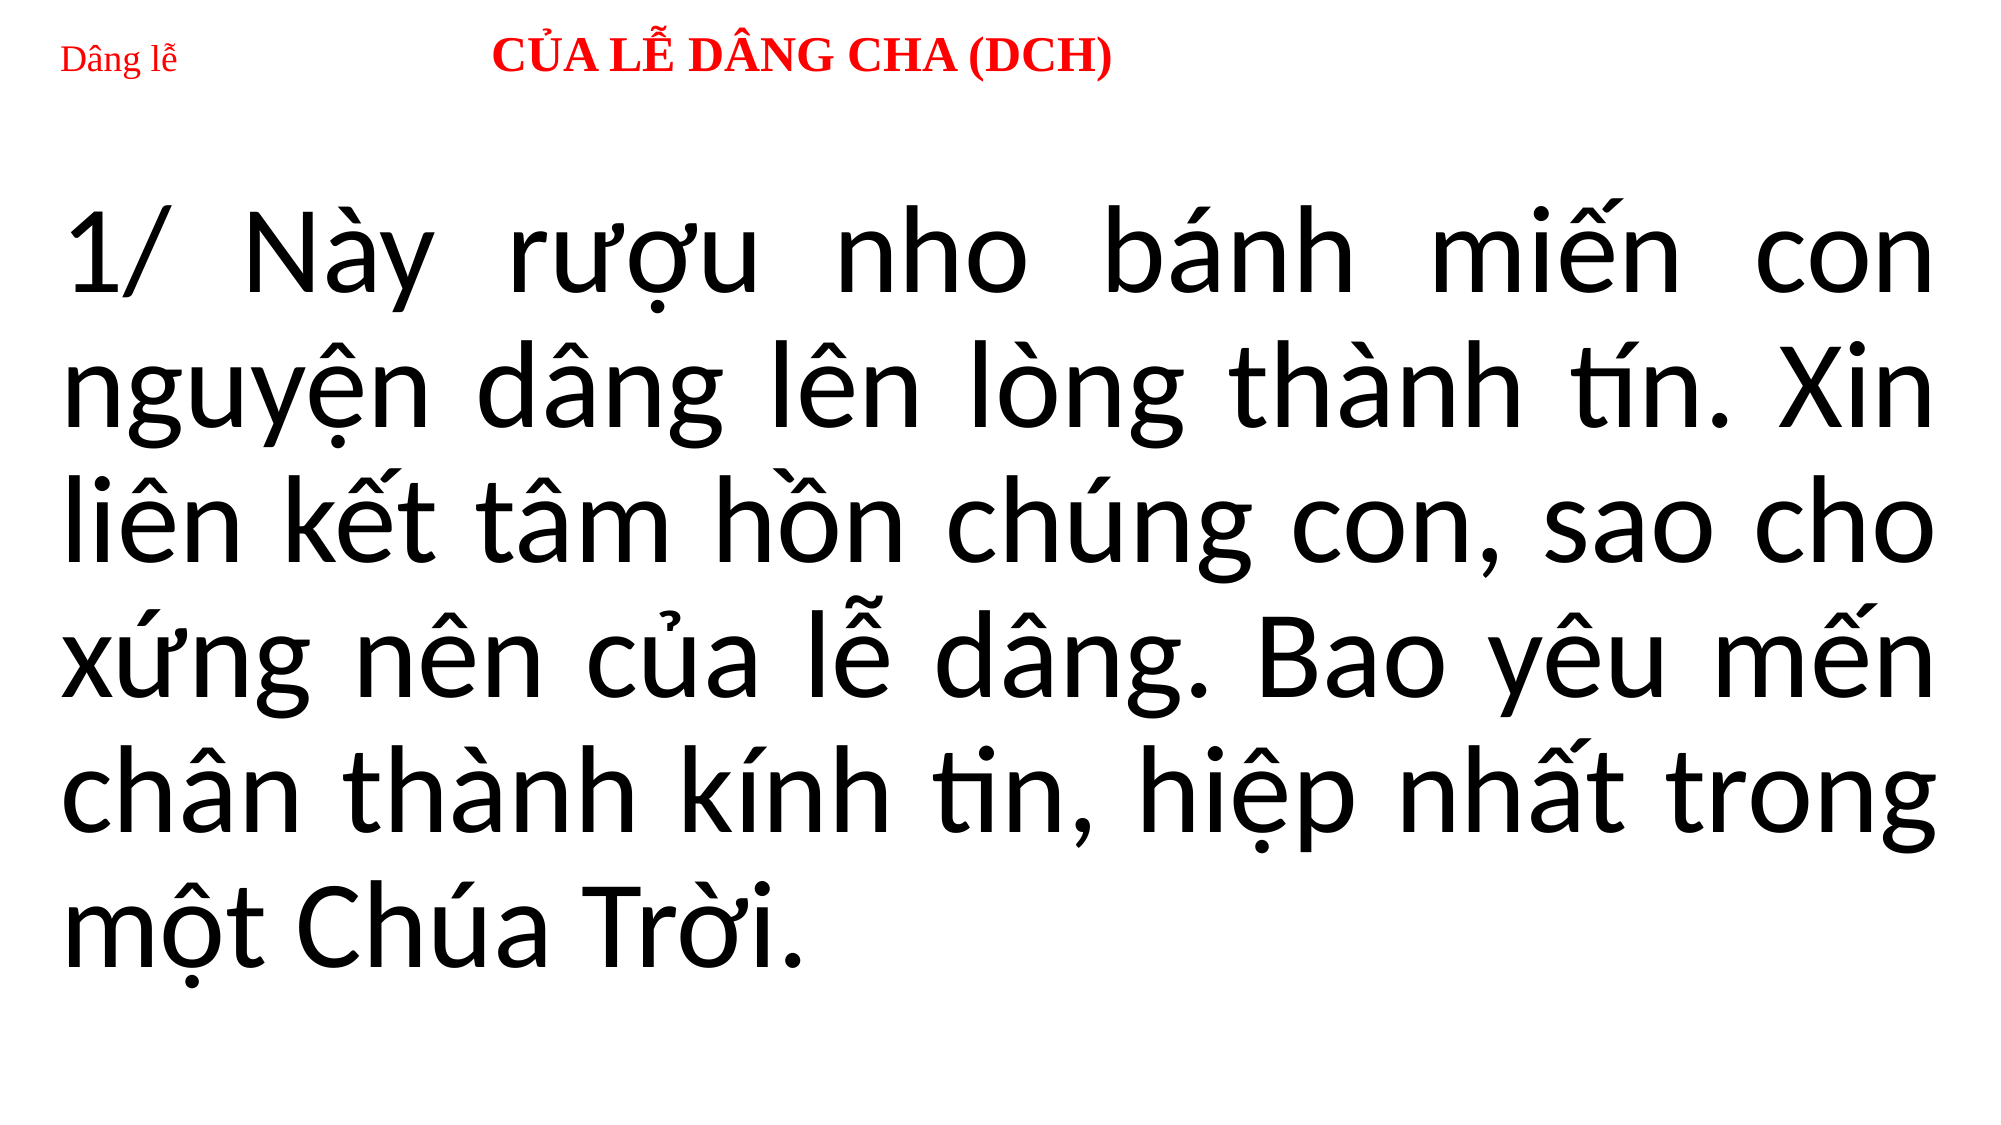

# Dâng lễ                                 CỦA LỄ DÂNG CHA (DCH)
1/ Này rượu nho bánh miến con nguyện dâng lên lòng thành tín. Xin liên kết tâm hồn chúng con, sao cho xứng nên của lễ dâng. Bao yêu mến chân thành kính tin, hiệp nhất trong một Chúa Trời.